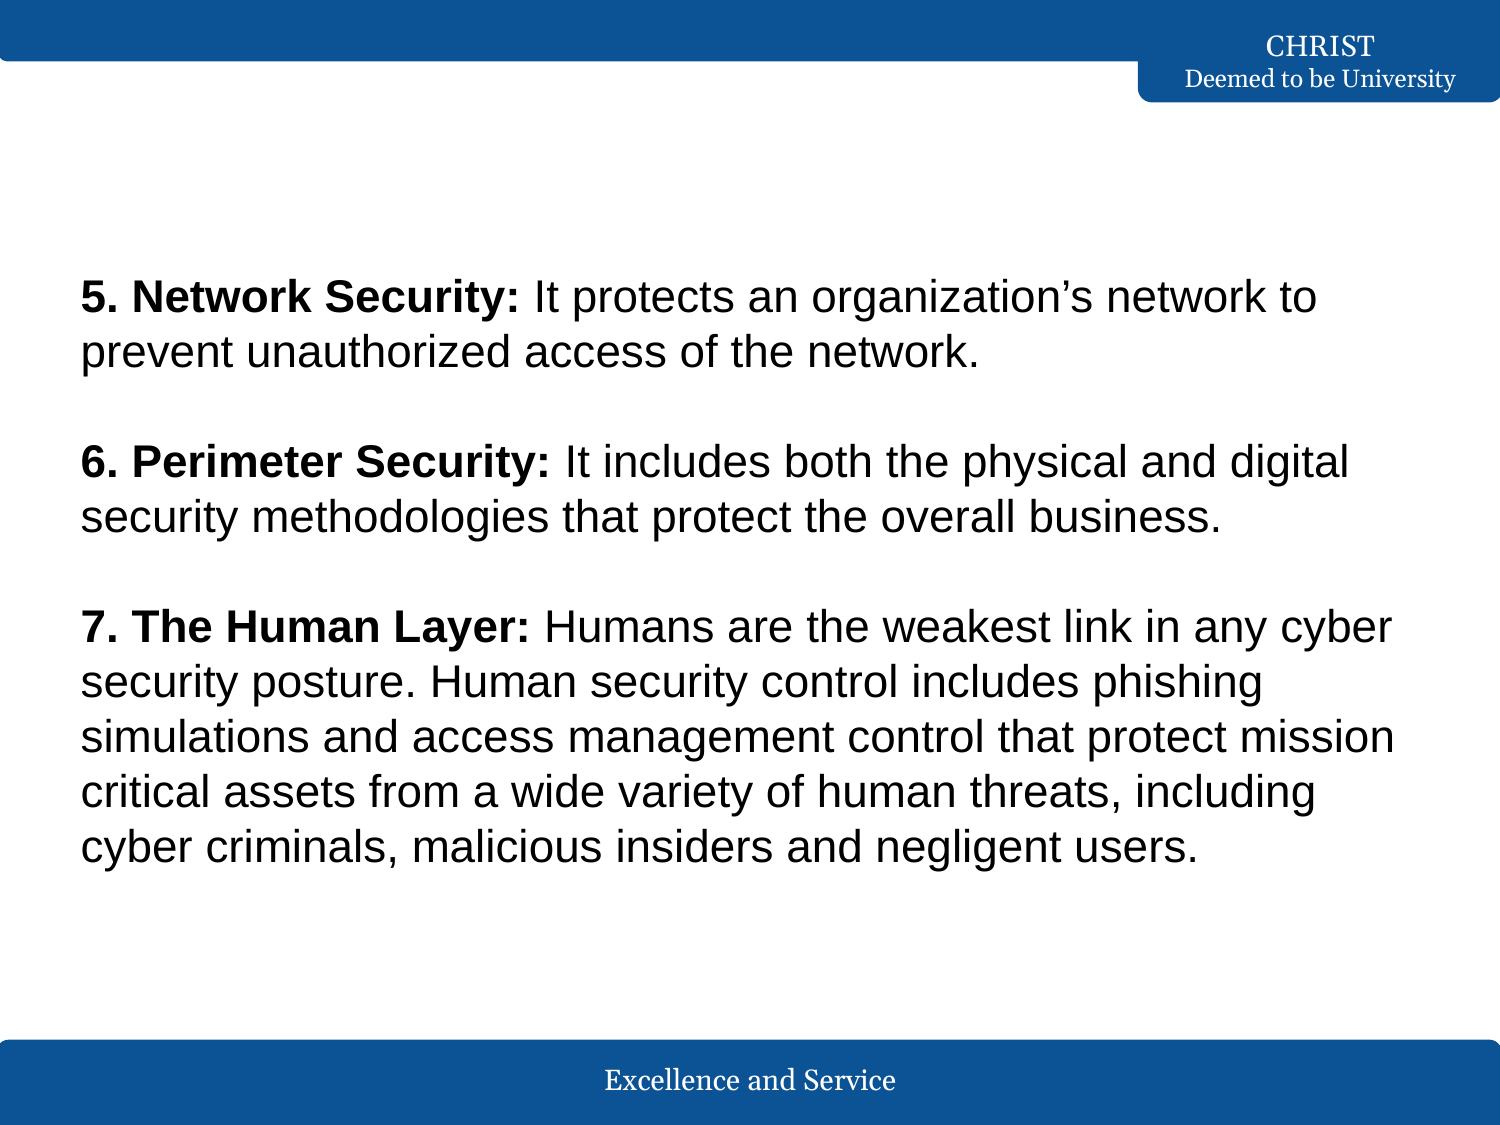

#
5. Network Security: It protects an organization’s network to prevent unauthorized access of the network.

6. Perimeter Security: It includes both the physical and digital security methodologies that protect the overall business.

7. The Human Layer: Humans are the weakest link in any cyber security posture. Human security control includes phishing simulations and access management control that protect mission critical assets from a wide variety of human threats, including cyber criminals, malicious insiders and negligent users.